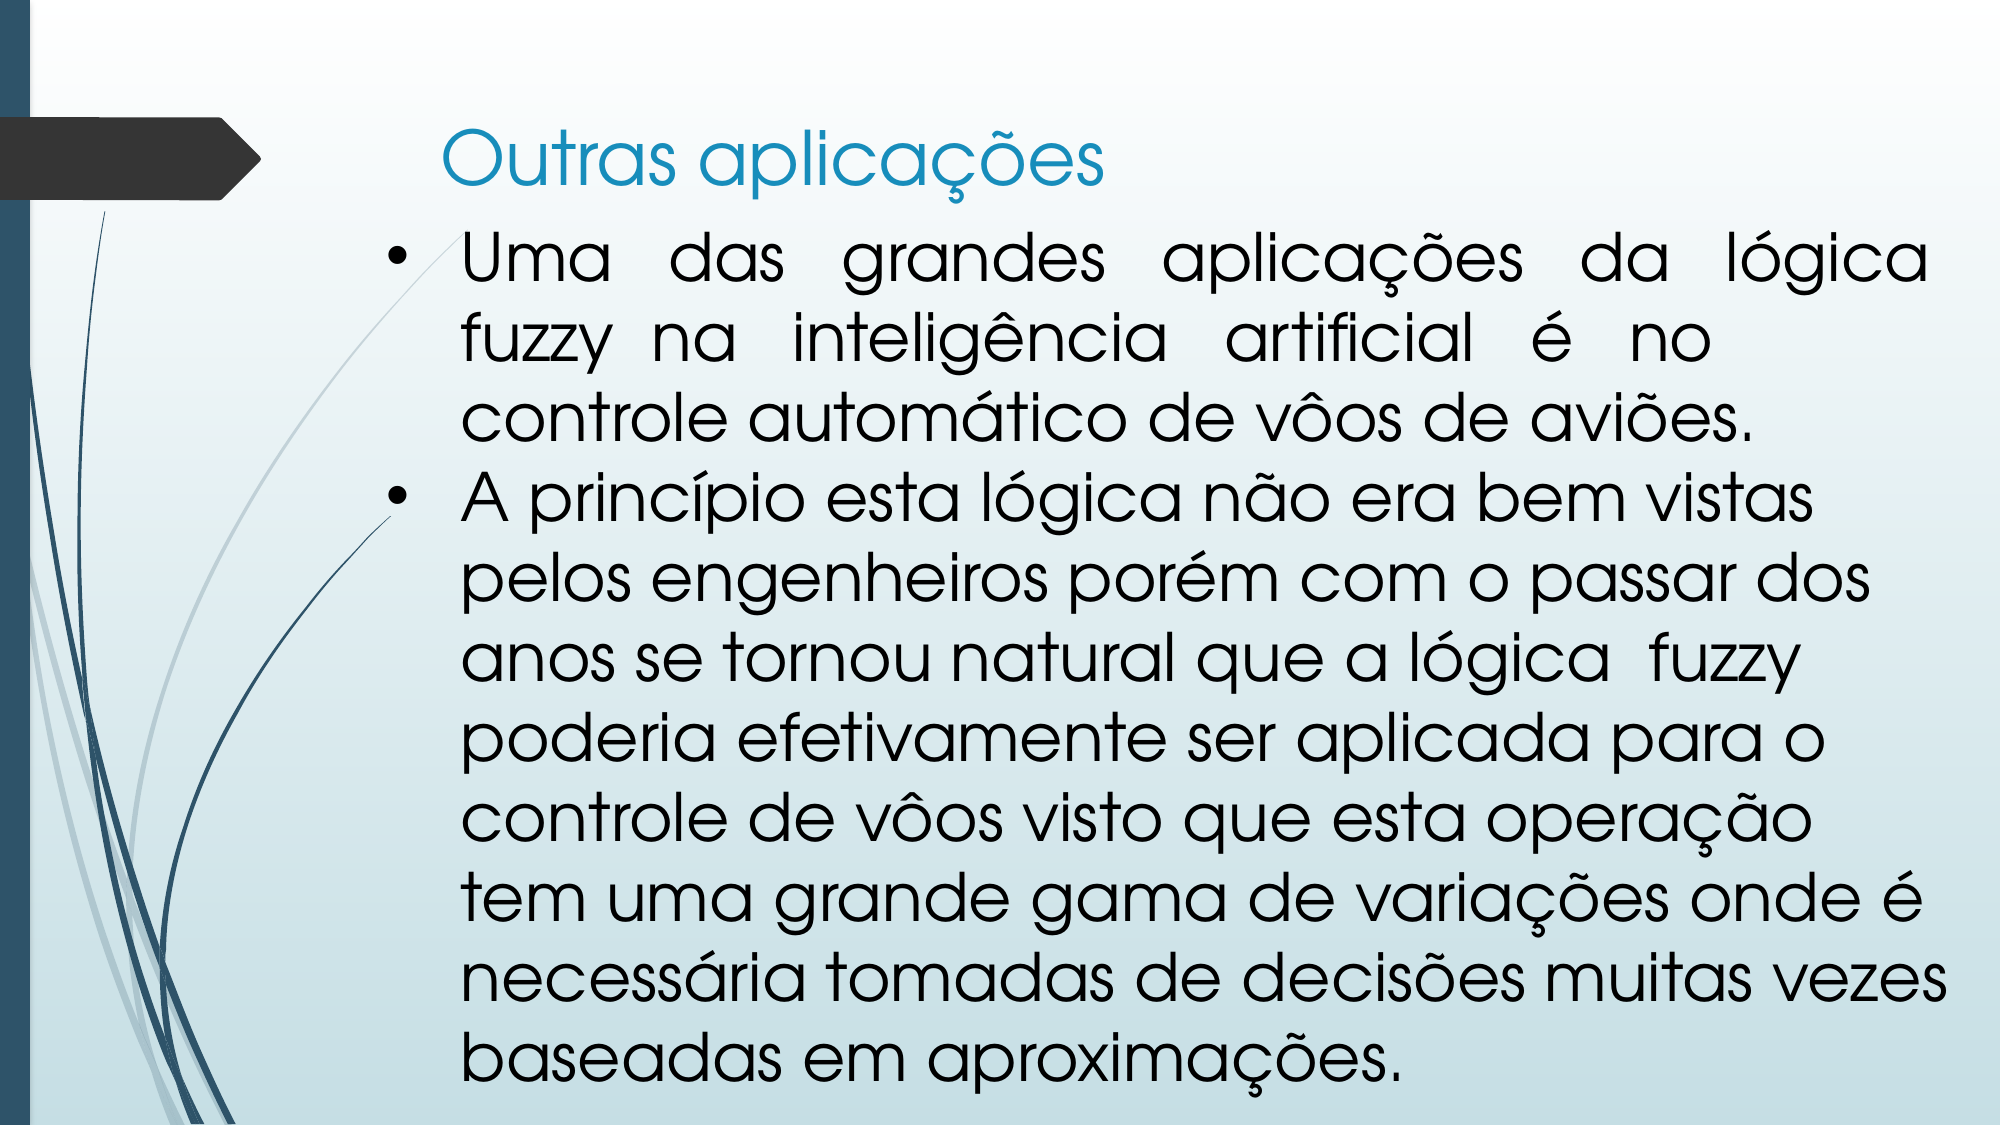

# Outras aplicações
Uma   das   grandes   aplicações   da   lógica  fuzzy  na   inteligência   artificial   é   no controle automático de vôos de aviões.
A princípio esta lógica não era bem vistas pelos engenheiros porém com o passar dos anos se tornou natural que a lógica  fuzzy  poderia efetivamente ser aplicada para o controle de vôos visto que esta operação tem uma grande gama de variações onde é necessária tomadas de decisões muitas vezes baseadas em aproximações.